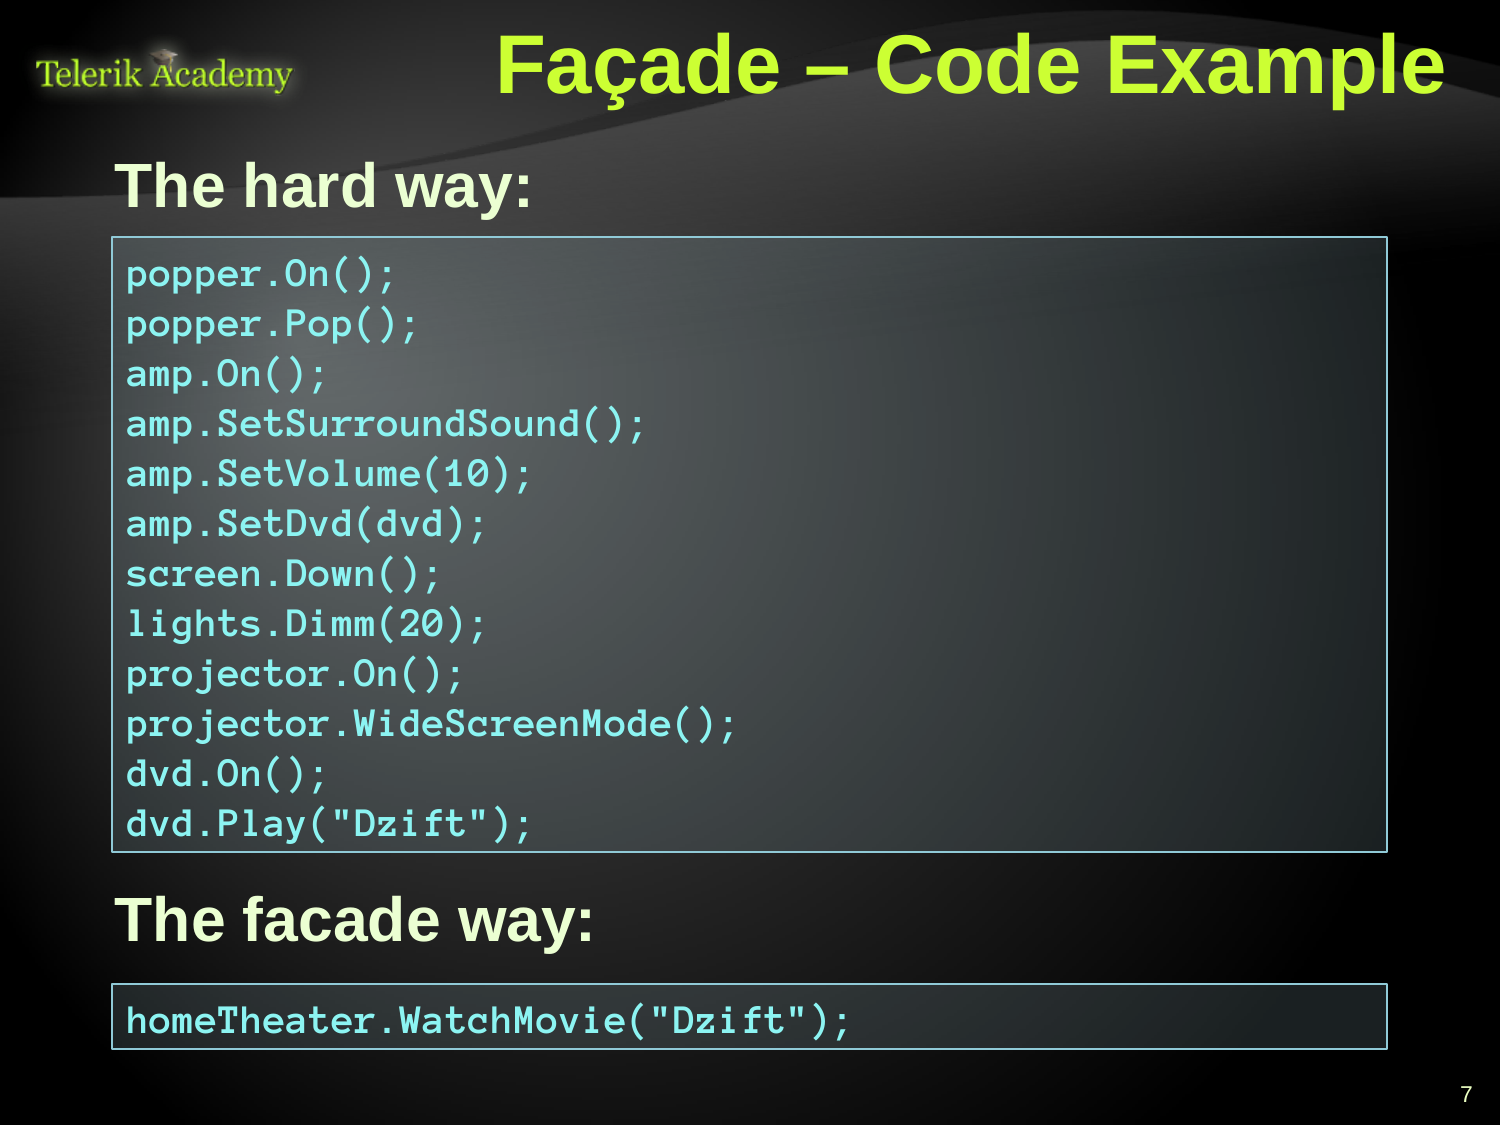

# Façade – Code Example
The hard way:

popper.On();
popper.Pop();
amp.On();
amp.SetSurroundSound();
amp.SetVolume(10);
amp.SetDvd(dvd);
screen.Down();
lights.Dimm(20);
projector.On();
projector.WideScreenMode();
dvd.On();
dvd.Play("Dzift");
The facade way:
homeTheater.WatchMovie("Dzift");
7